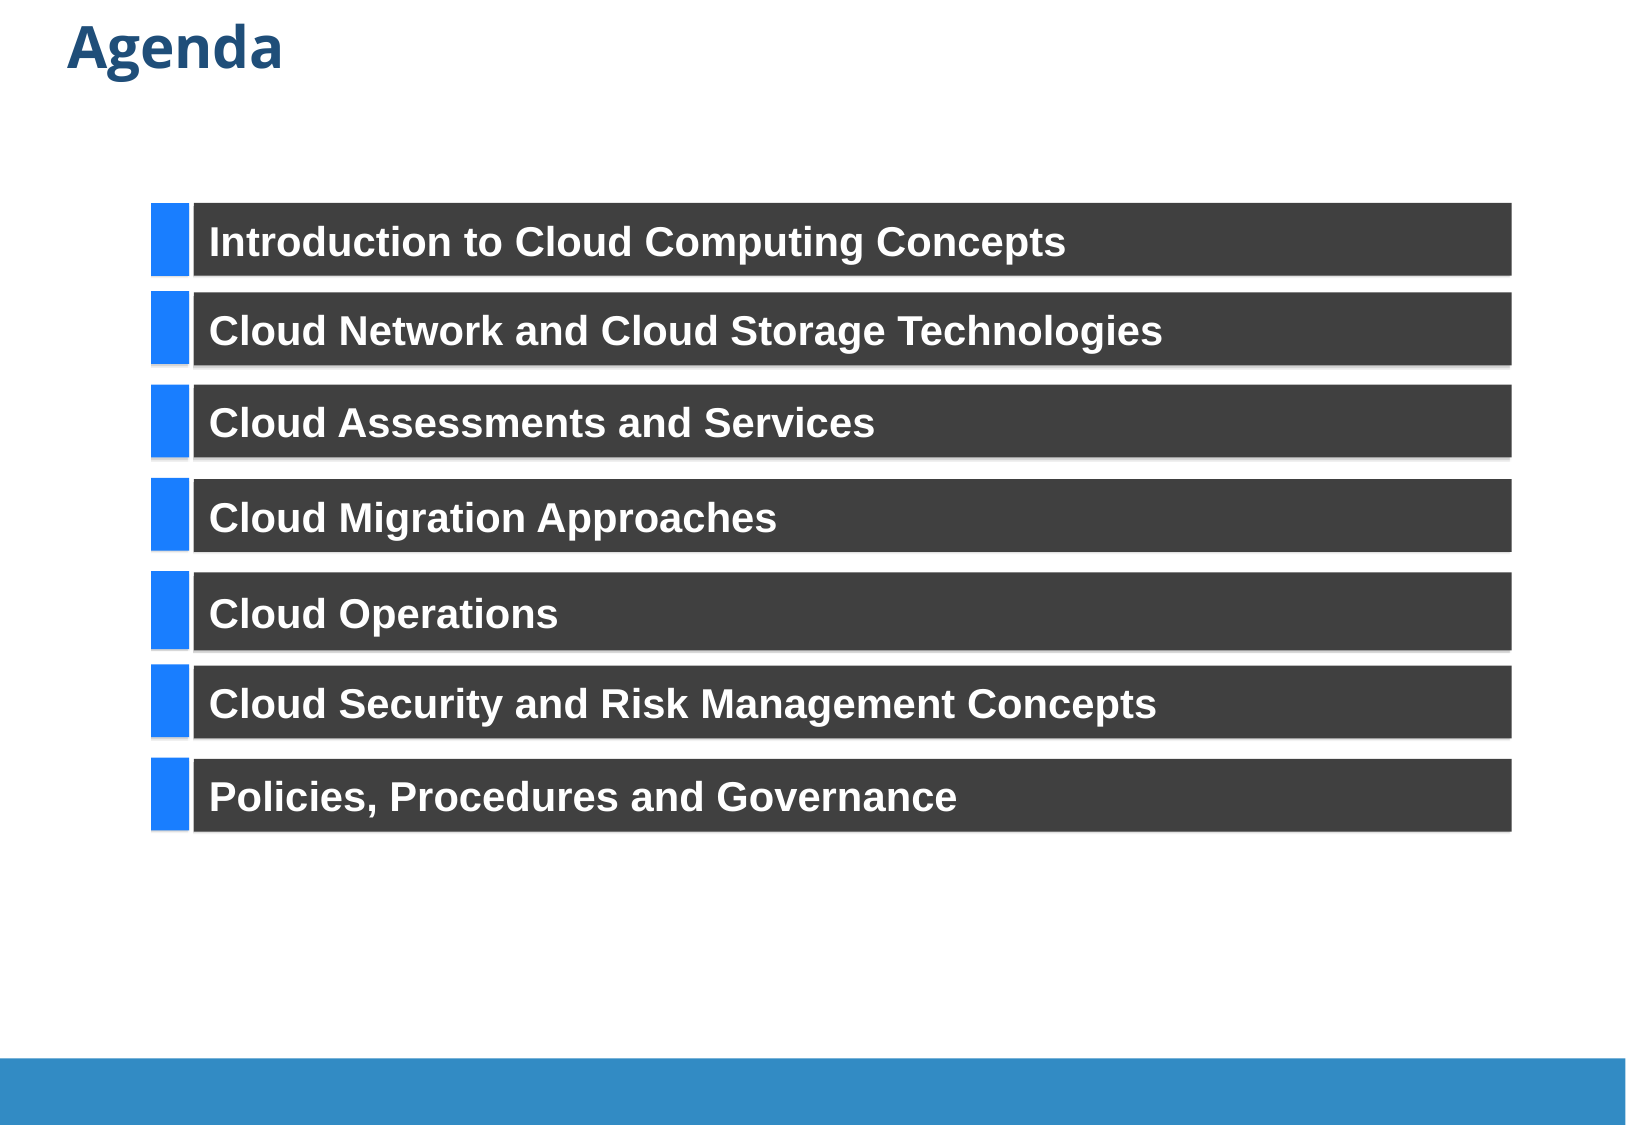

Agenda
Introduction to Cloud Computing Concepts

Cloud Network and Cloud Storage Technologies

Cloud Assessments and Services

Cloud Migration Approaches

Cloud Operations

Cloud Security and Risk Management Concepts

Policies, Procedures and Governance